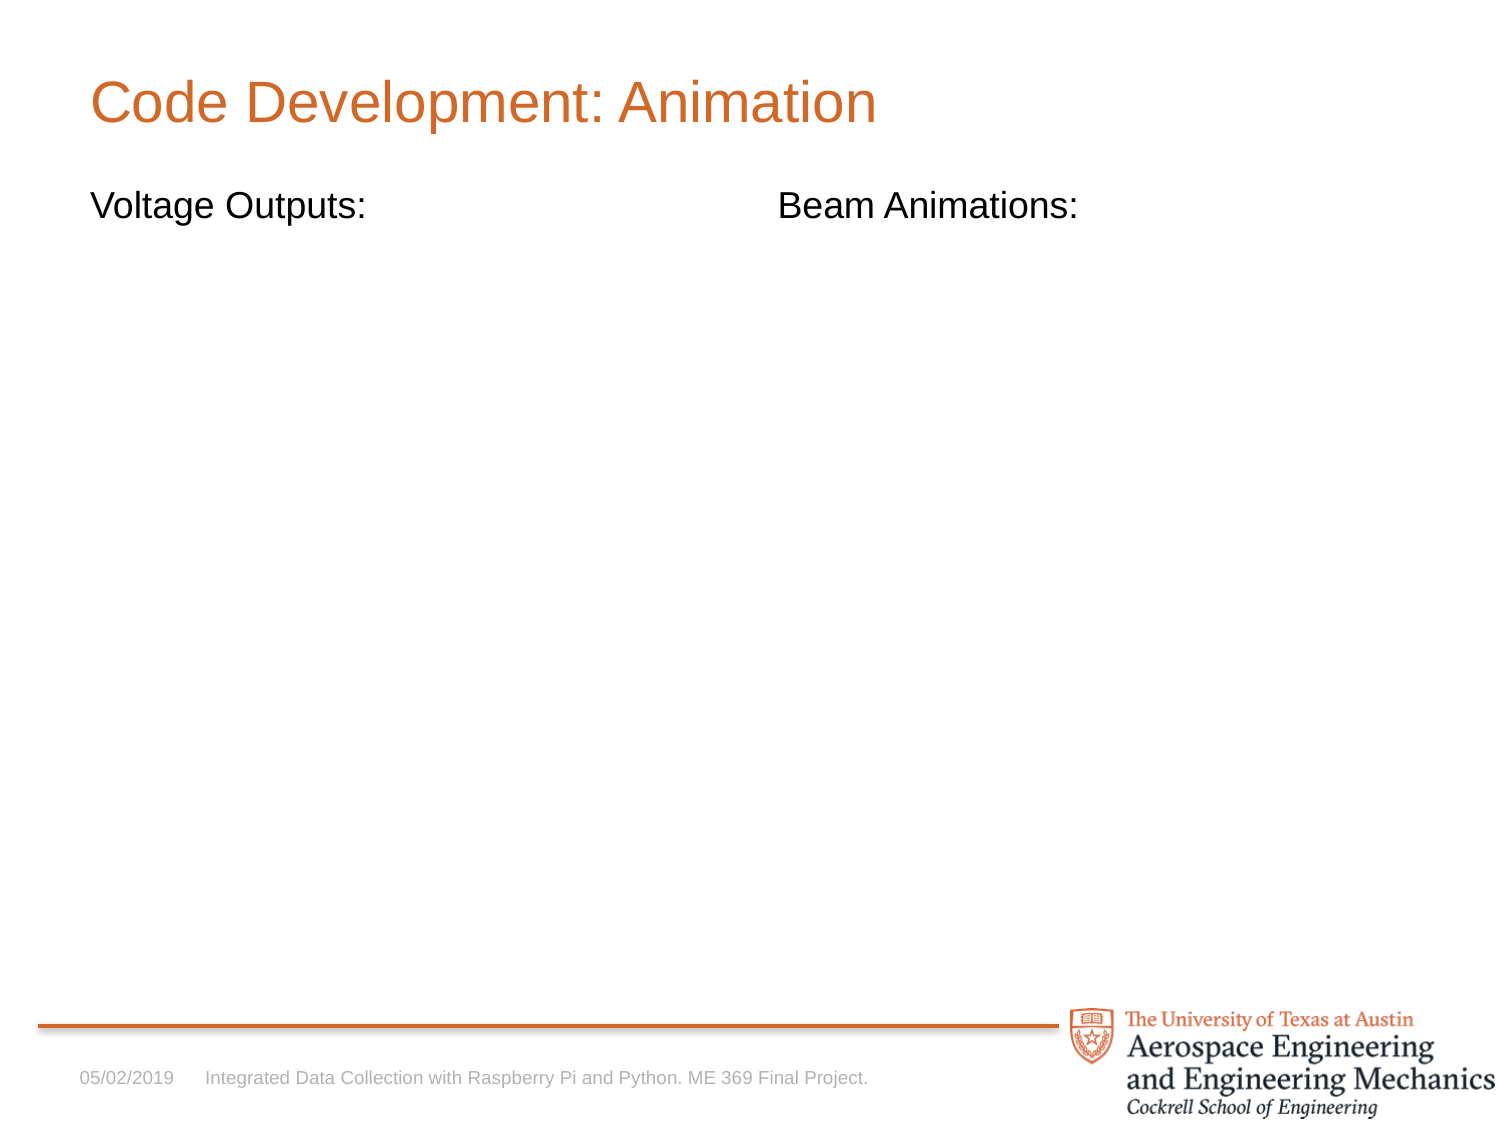

# Code Development: Animation
Voltage Outputs:
Beam Animations:
05/02/2019
Integrated Data Collection with Raspberry Pi and Python. ME 369 Final Project.